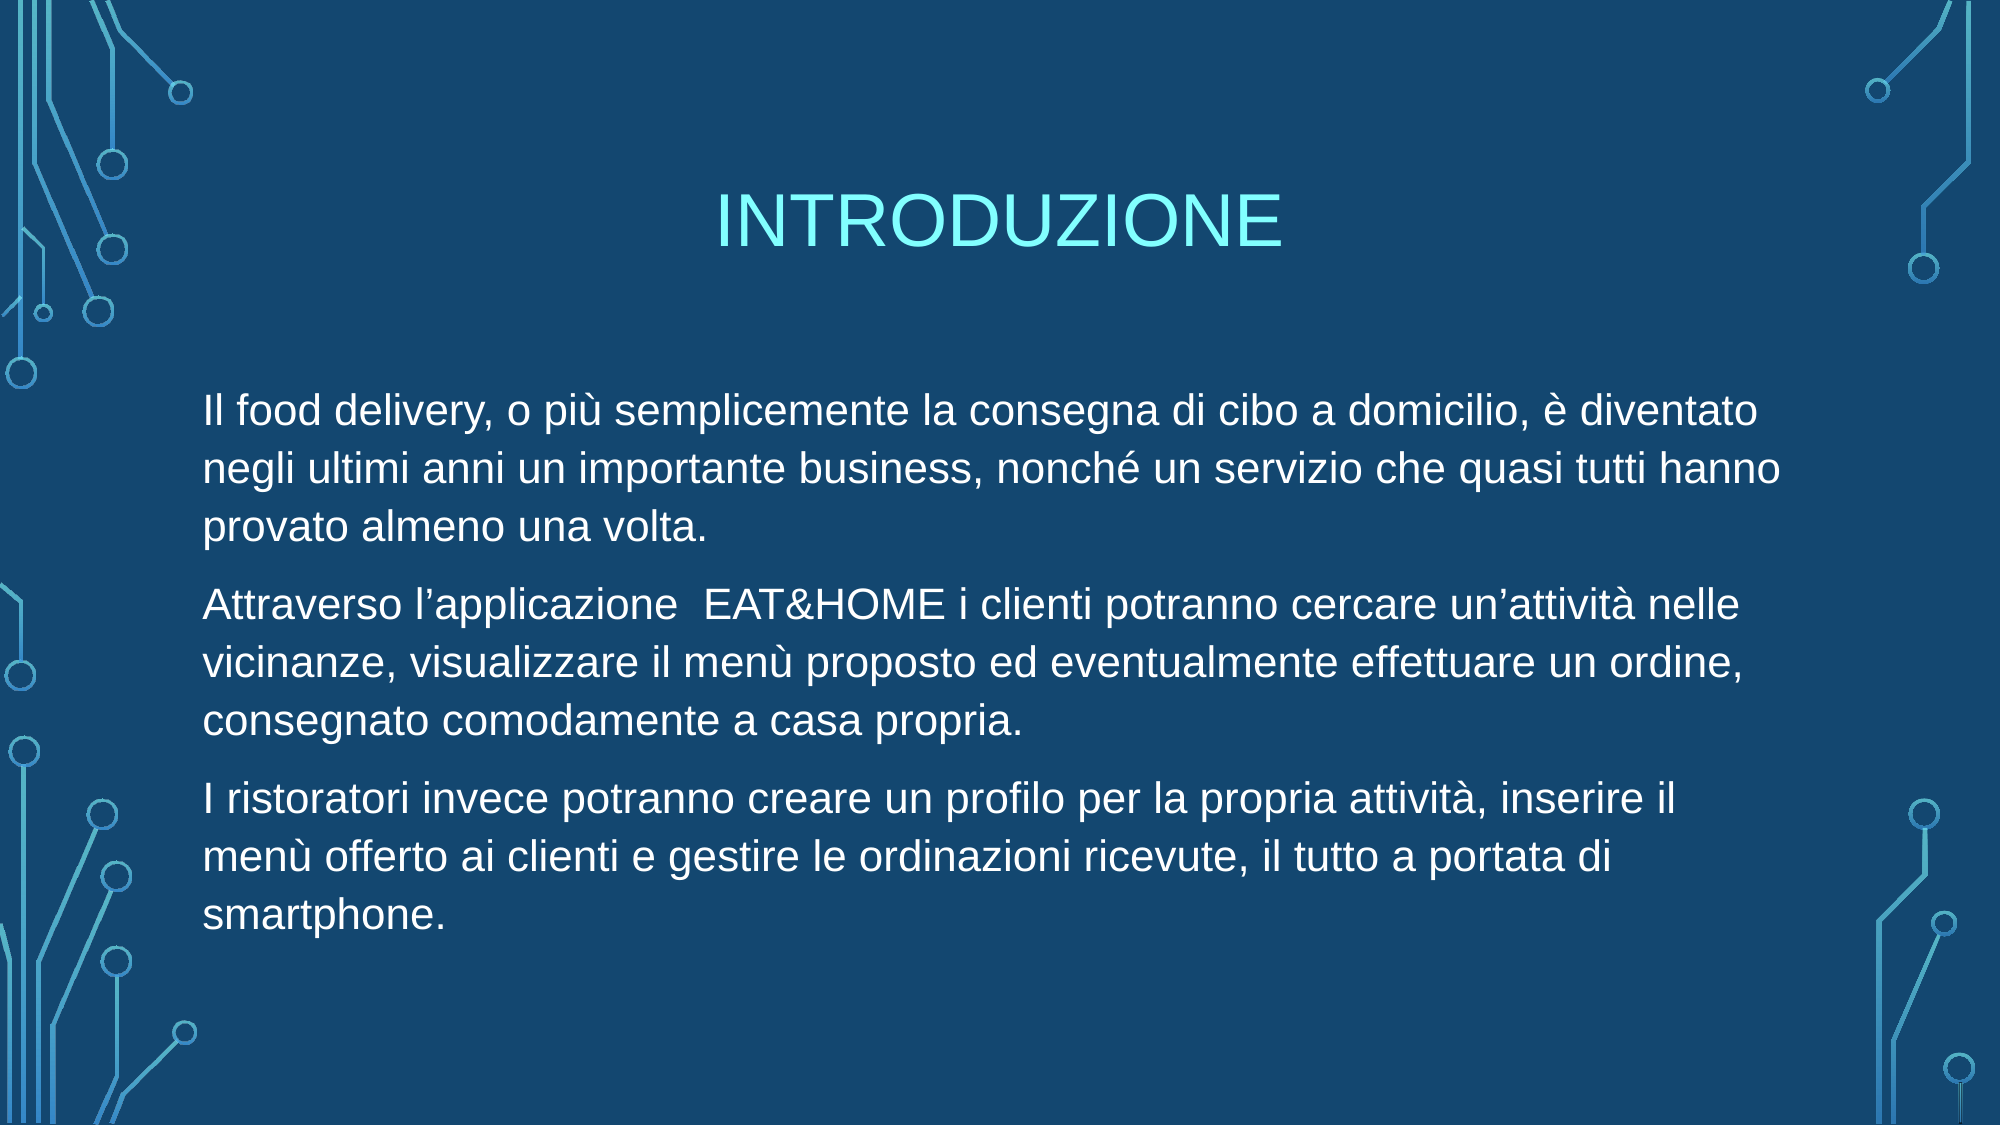

# INTRODUZIONE
Il food delivery, o più semplicemente la consegna di cibo a domicilio, è diventato negli ultimi anni un importante business, nonché un servizio che quasi tutti hanno provato almeno una volta.
Attraverso l’applicazione  EAT&HOME i clienti potranno cercare un’attività nelle vicinanze, visualizzare il menù proposto ed eventualmente effettuare un ordine, consegnato comodamente a casa propria.
I ristoratori invece potranno creare un profilo per la propria attività, inserire il menù offerto ai clienti e gestire le ordinazioni ricevute, il tutto a portata di smartphone.